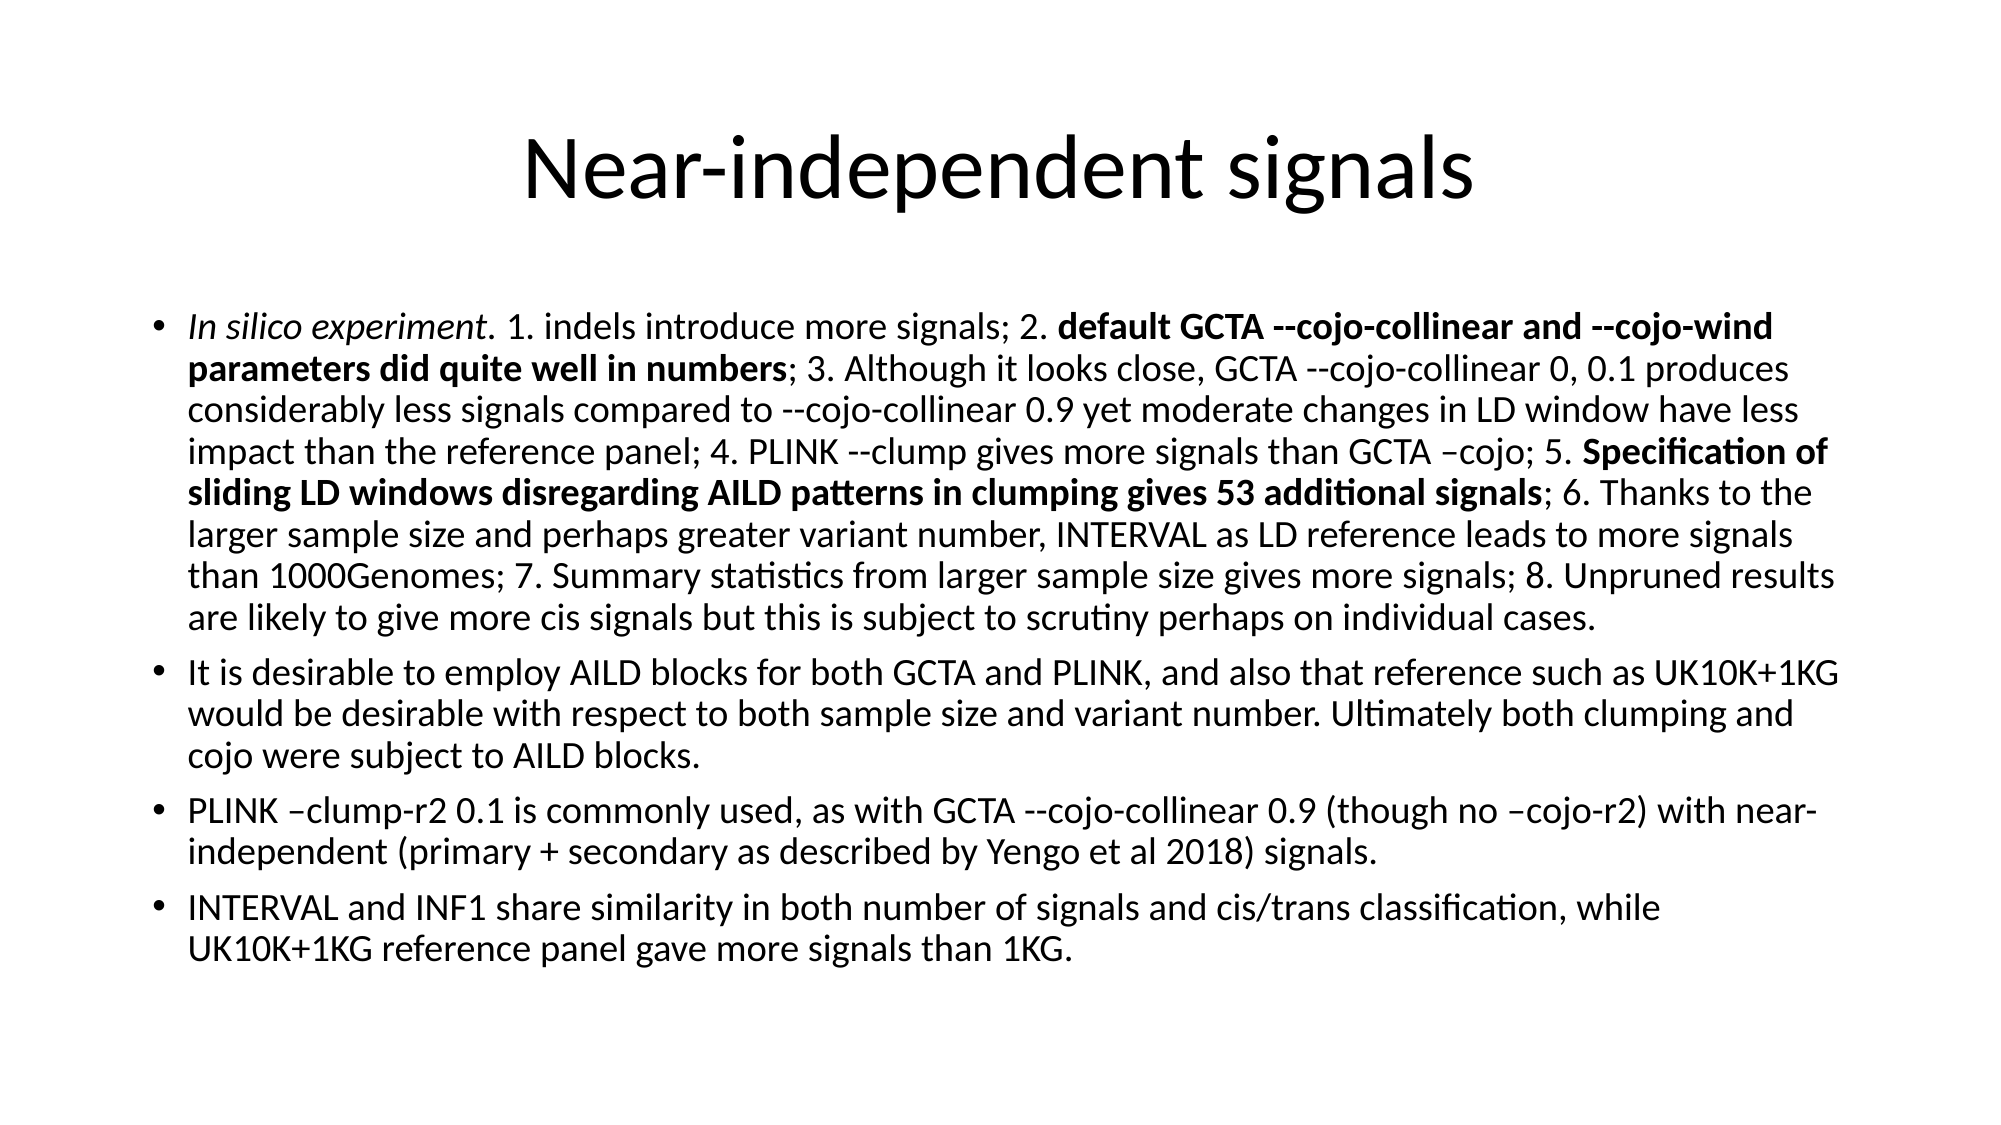

# Near-independent signals
In silico experiment. 1. indels introduce more signals; 2. default GCTA --cojo-collinear and --cojo-wind parameters did quite well in numbers; 3. Although it looks close, GCTA --cojo-collinear 0, 0.1 produces considerably less signals compared to --cojo-collinear 0.9 yet moderate changes in LD window have less impact than the reference panel; 4. PLINK --clump gives more signals than GCTA –cojo; 5. Specification of sliding LD windows disregarding AILD patterns in clumping gives 53 additional signals; 6. Thanks to the larger sample size and perhaps greater variant number, INTERVAL as LD reference leads to more signals than 1000Genomes; 7. Summary statistics from larger sample size gives more signals; 8. Unpruned results are likely to give more cis signals but this is subject to scrutiny perhaps on individual cases.
It is desirable to employ AILD blocks for both GCTA and PLINK, and also that reference such as UK10K+1KG would be desirable with respect to both sample size and variant number. Ultimately both clumping and cojo were subject to AILD blocks.
PLINK –clump-r2 0.1 is commonly used, as with GCTA --cojo-collinear 0.9 (though no –cojo-r2) with near-independent (primary + secondary as described by Yengo et al 2018) signals.
INTERVAL and INF1 share similarity in both number of signals and cis/trans classification, while UK10K+1KG reference panel gave more signals than 1KG.